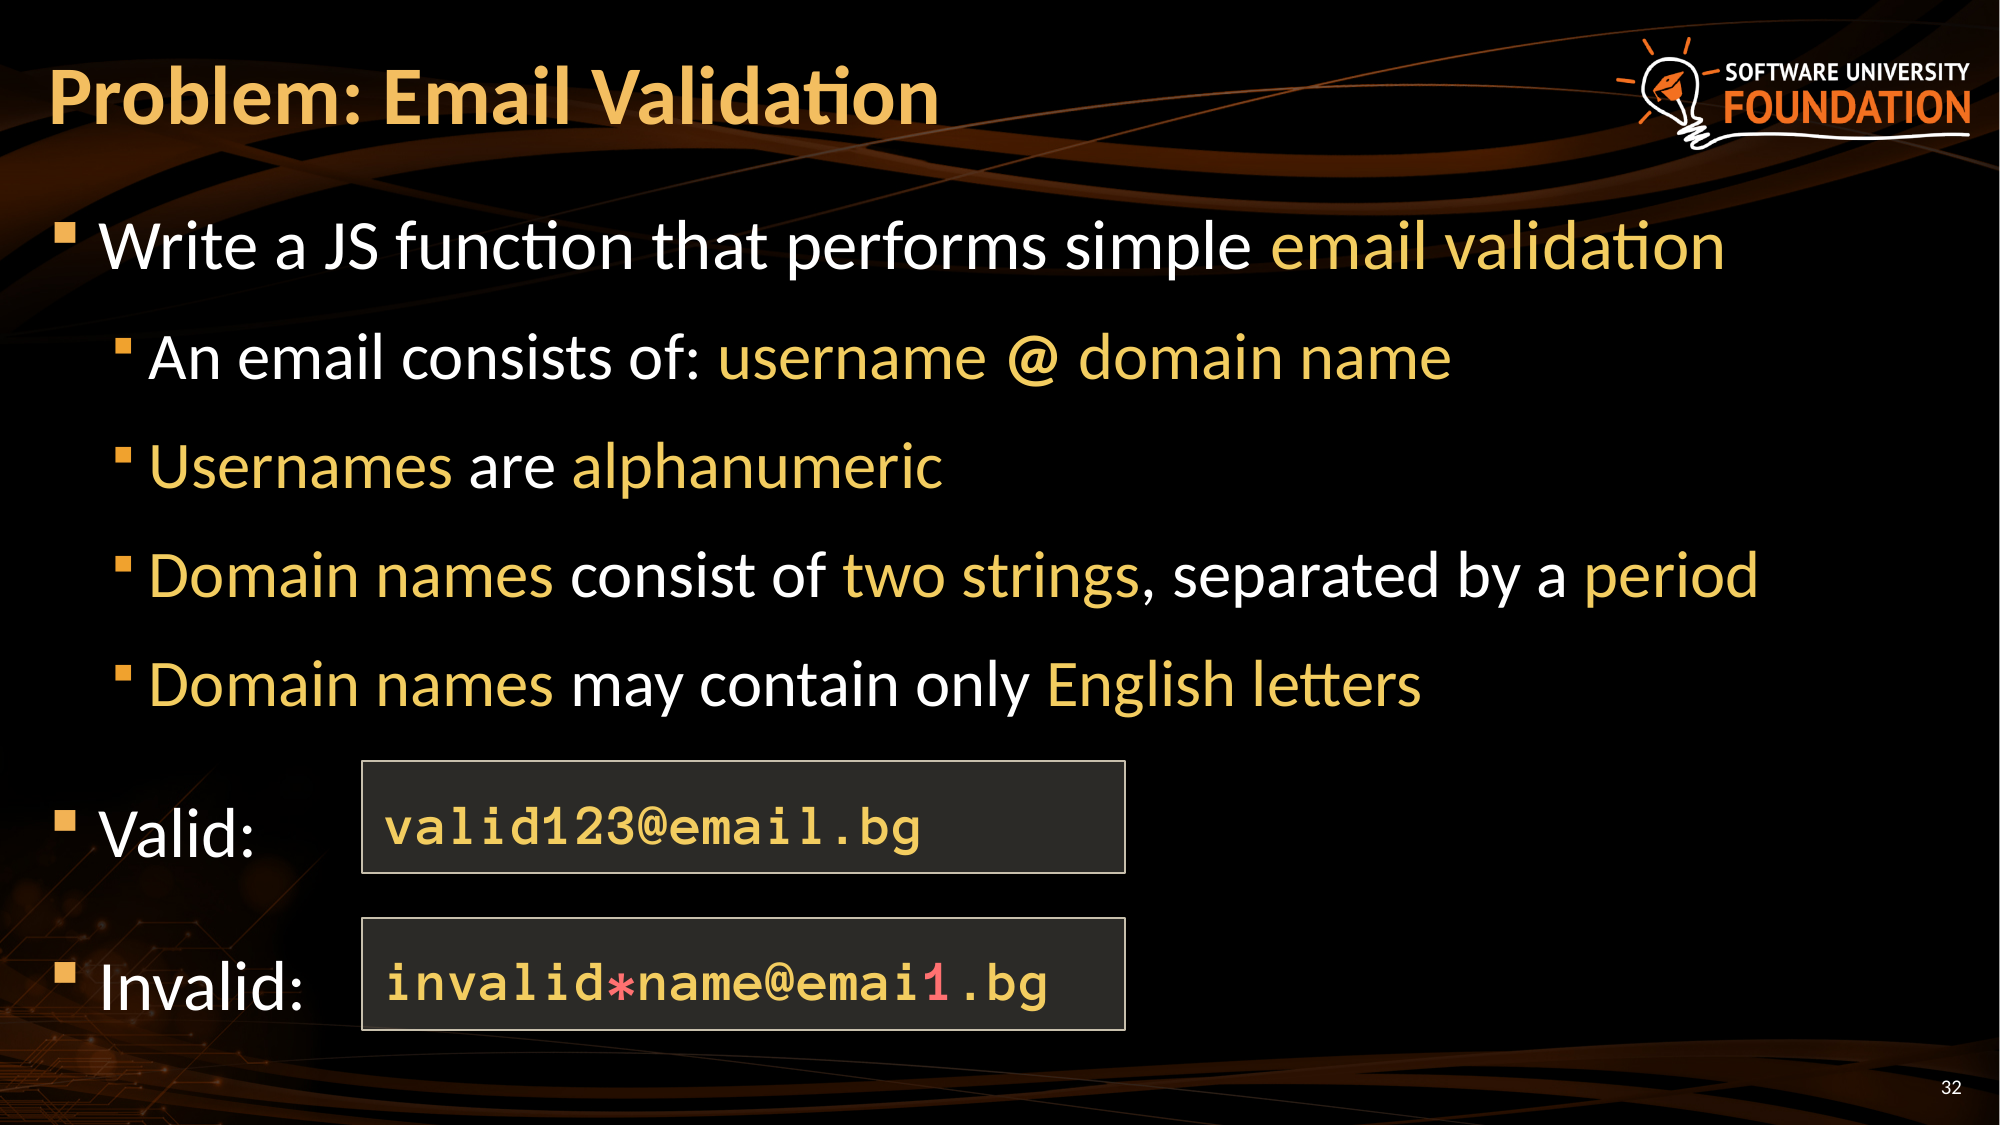

# Problem: Email Validation
Write a JS function that performs simple email validation
An email consists of: username @ domain name
Usernames are alphanumeric
Domain names consist of two strings, separated by a period
Domain names may contain only English letters
Valid:
Invalid:
valid123@email.bg
invalid*name@emai1.bg
32